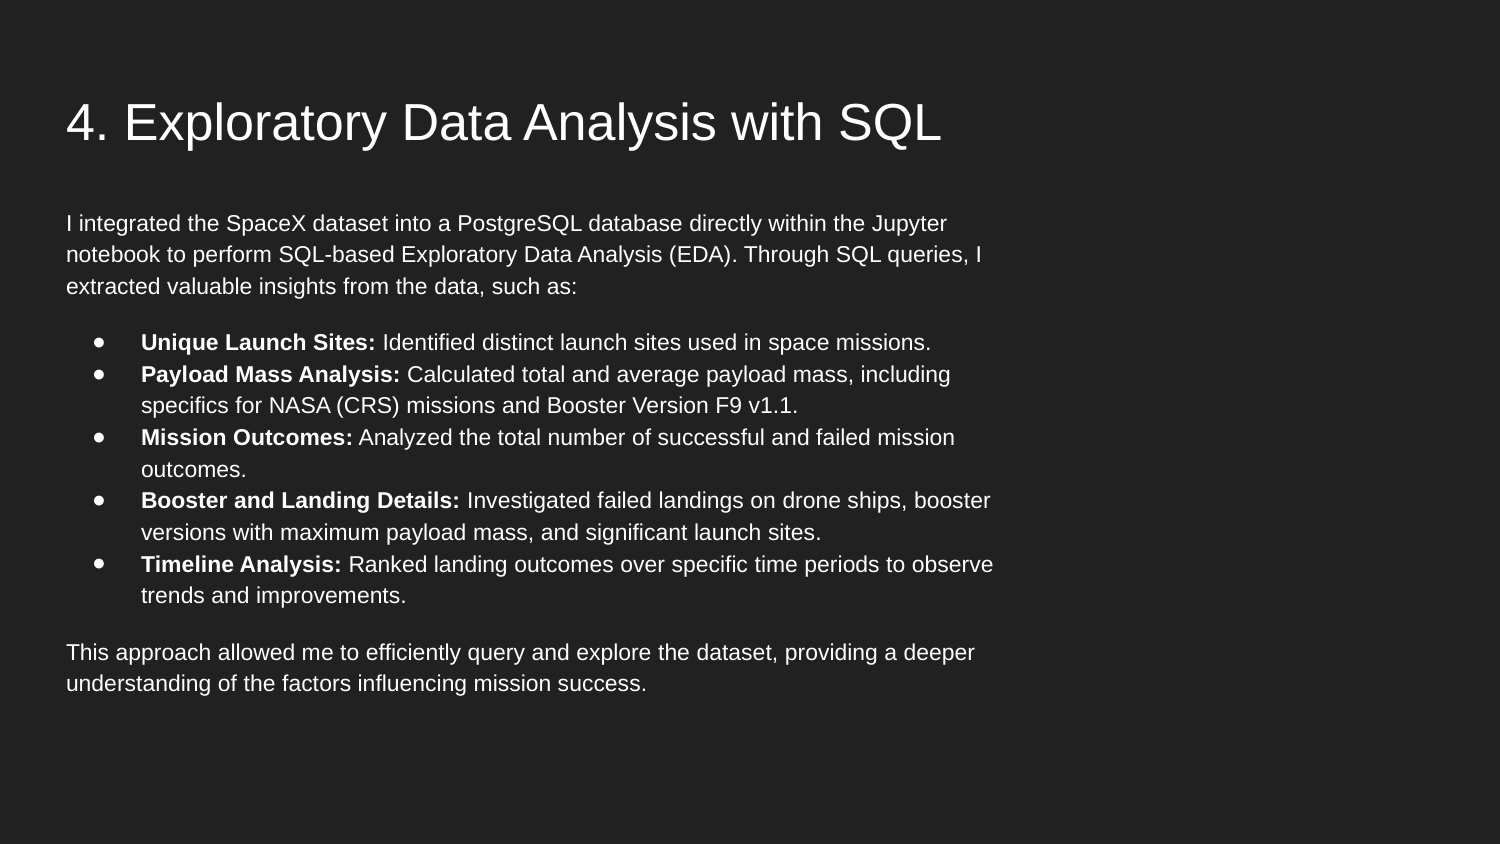

# 4. Exploratory Data Analysis with SQL
I integrated the SpaceX dataset into a PostgreSQL database directly within the Jupyter notebook to perform SQL-based Exploratory Data Analysis (EDA). Through SQL queries, I extracted valuable insights from the data, such as:
Unique Launch Sites: Identified distinct launch sites used in space missions.
Payload Mass Analysis: Calculated total and average payload mass, including specifics for NASA (CRS) missions and Booster Version F9 v1.1.
Mission Outcomes: Analyzed the total number of successful and failed mission outcomes.
Booster and Landing Details: Investigated failed landings on drone ships, booster versions with maximum payload mass, and significant launch sites.
Timeline Analysis: Ranked landing outcomes over specific time periods to observe trends and improvements.
This approach allowed me to efficiently query and explore the dataset, providing a deeper understanding of the factors influencing mission success.